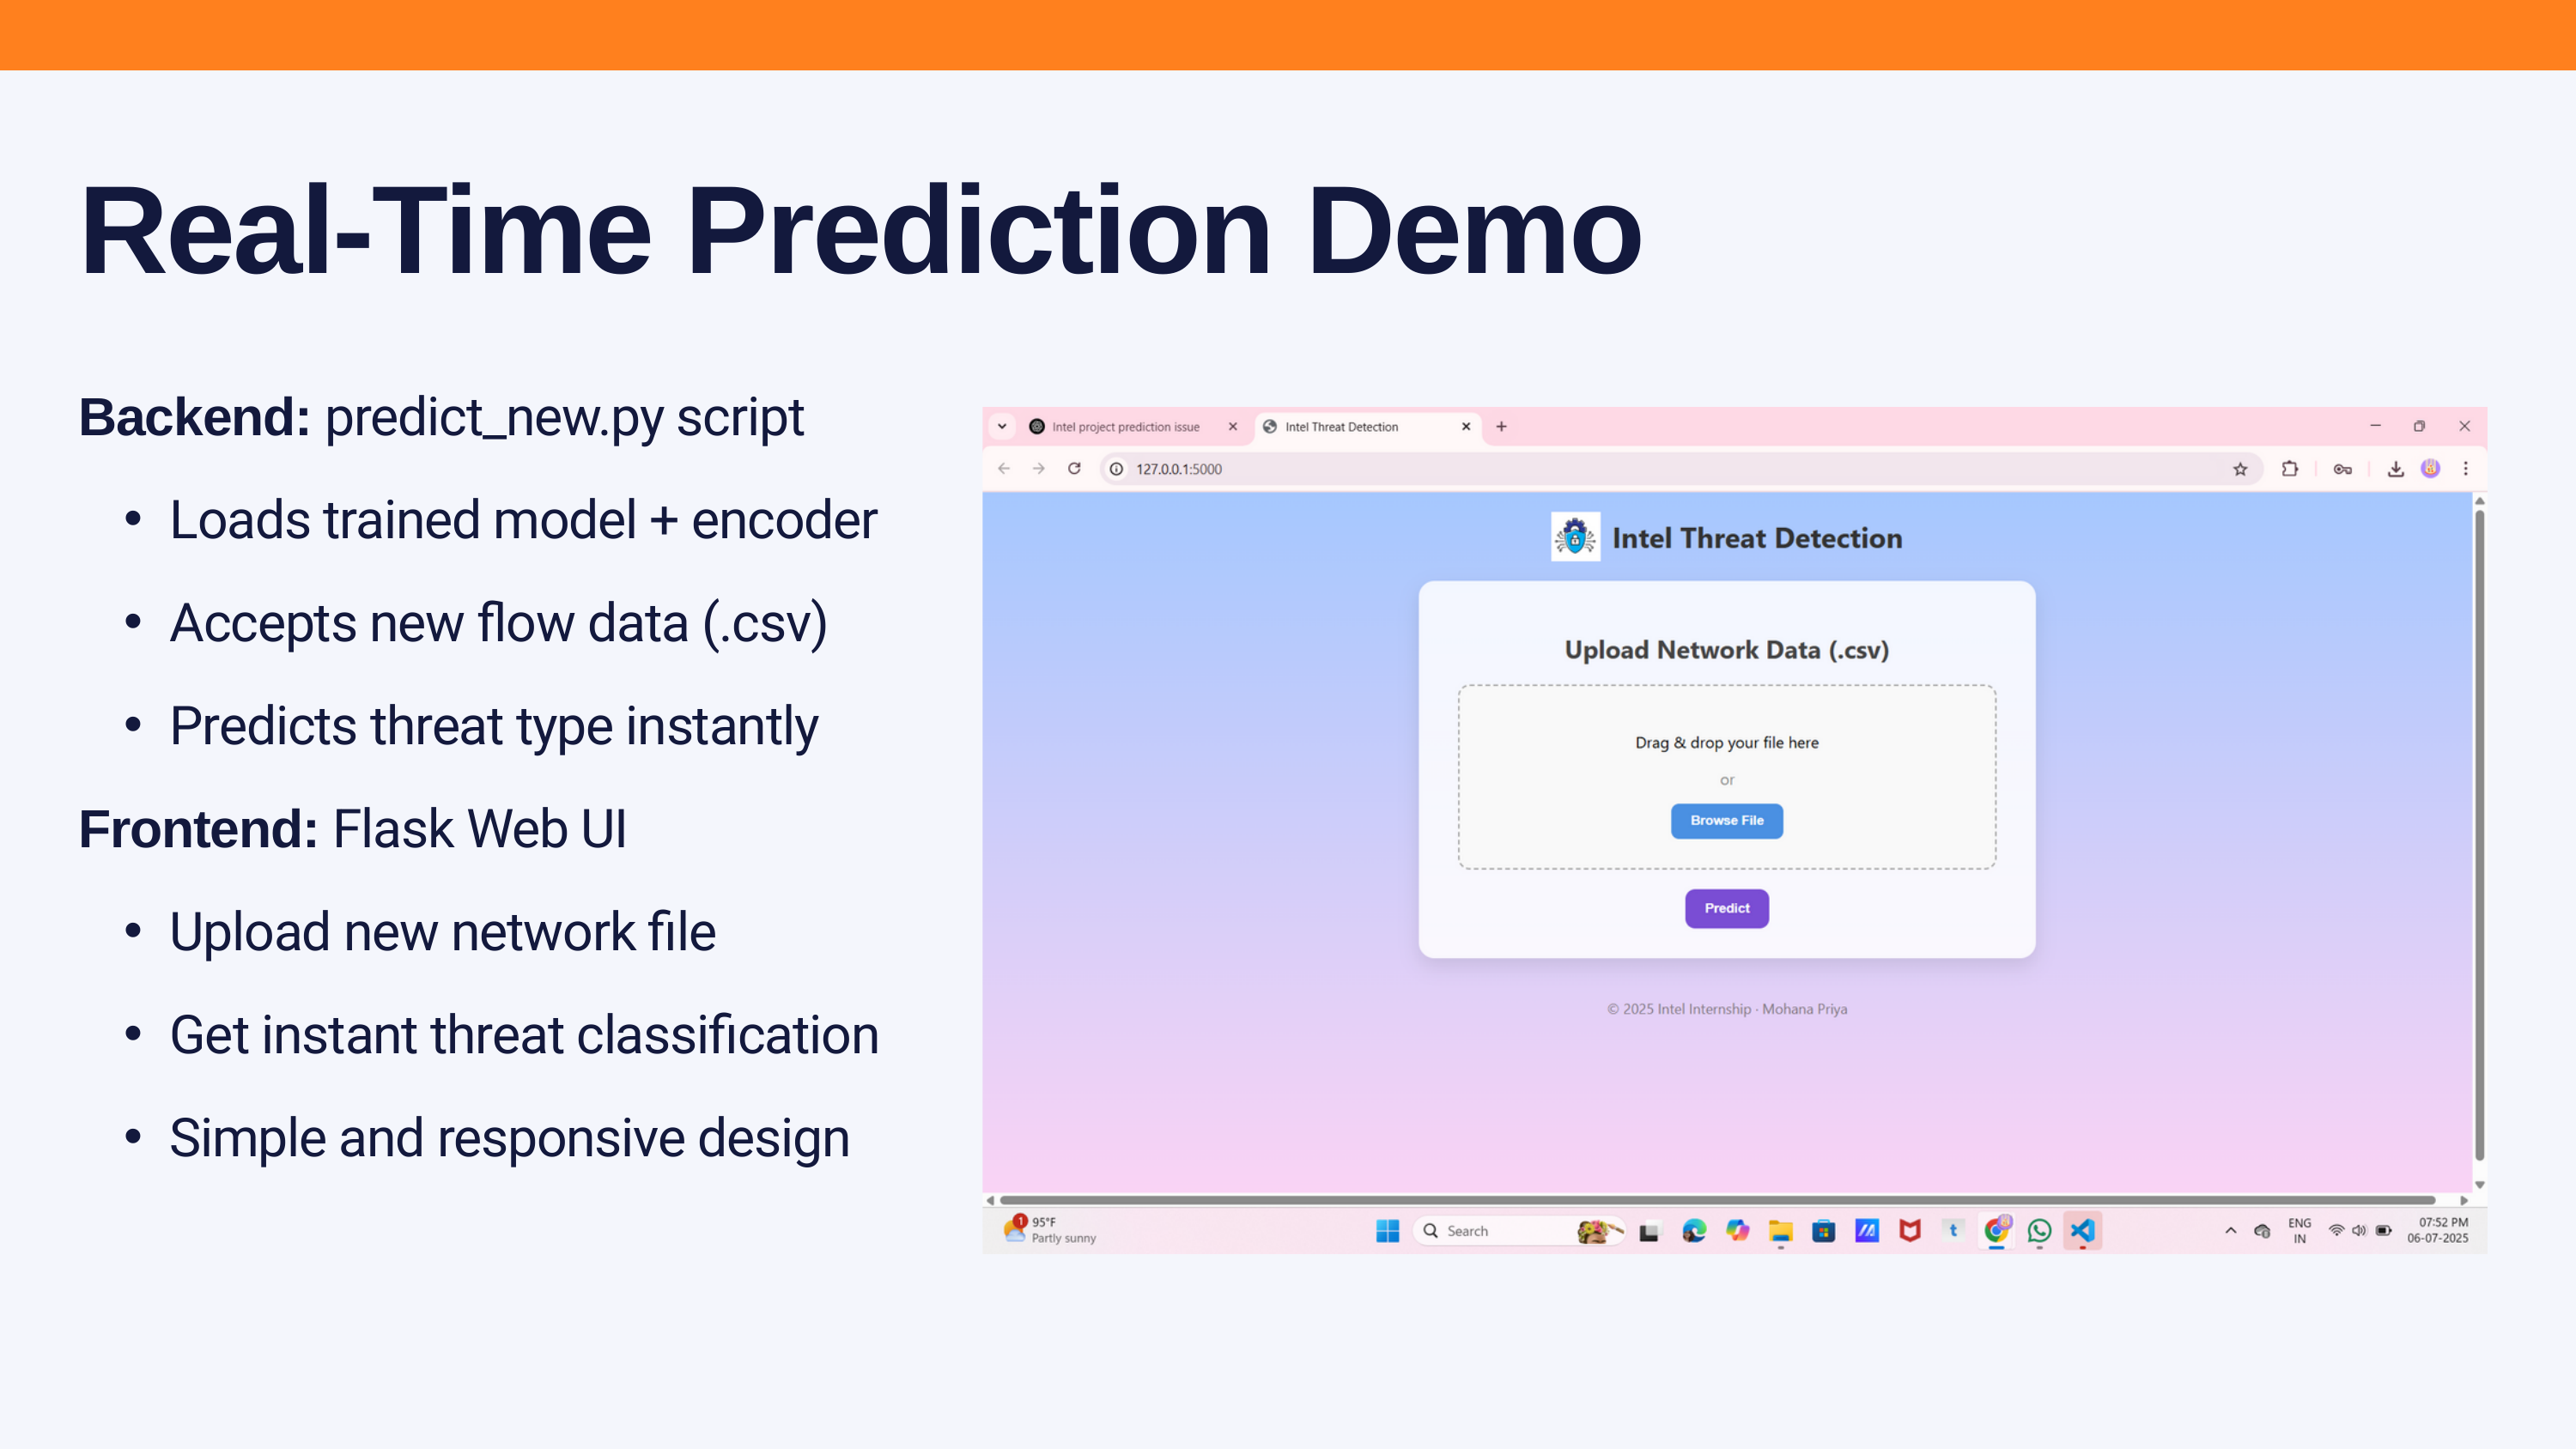

Real-Time Prediction Demo
Backend: predict_new.py script
Loads trained model + encoder
Accepts new flow data (.csv)
Predicts threat type instantly
Frontend: Flask Web UI
Upload new network file
Get instant threat classification
Simple and responsive design